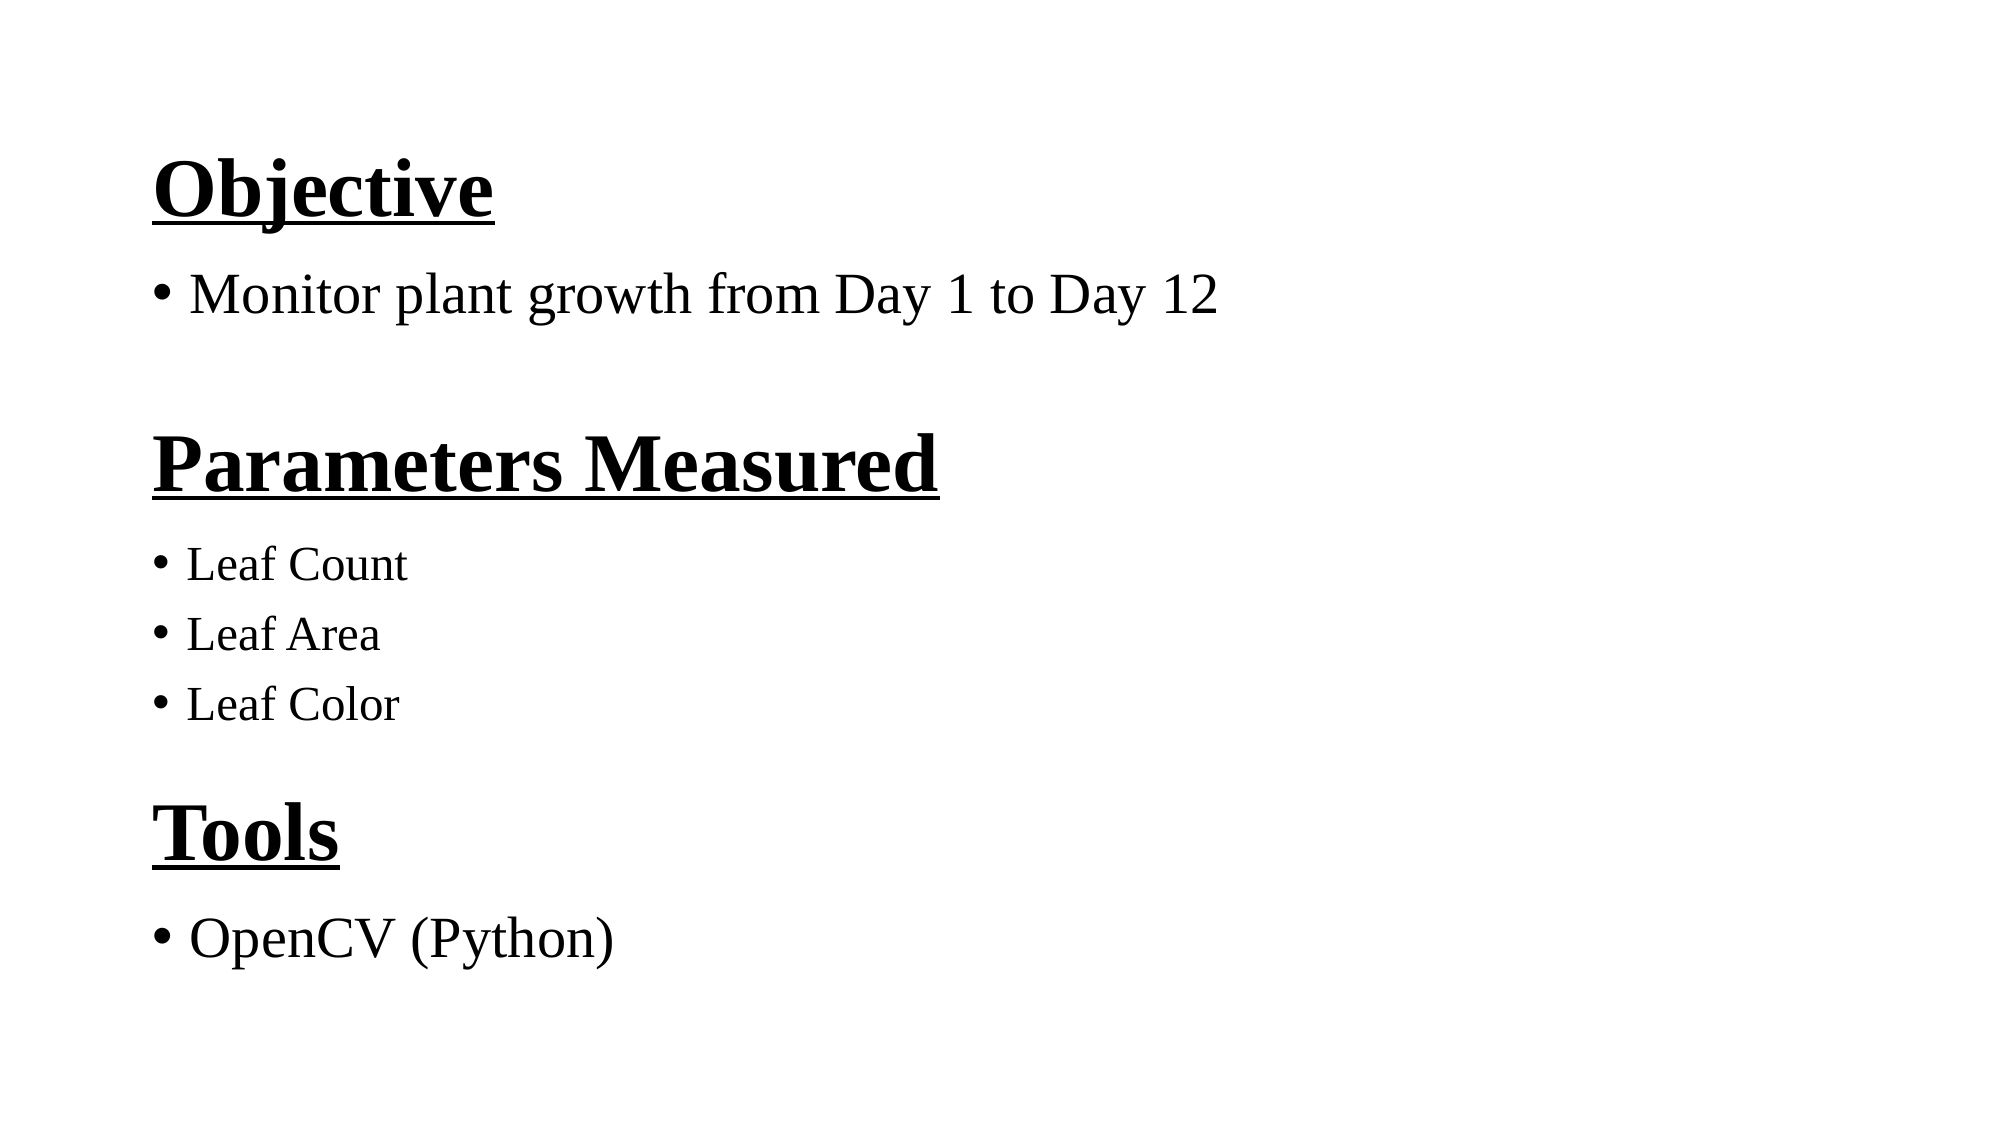

# Objective
Monitor plant growth from Day 1 to Day 12
Parameters Measured
Leaf Count
Leaf Area
Leaf Color
Tools
OpenCV (Python)